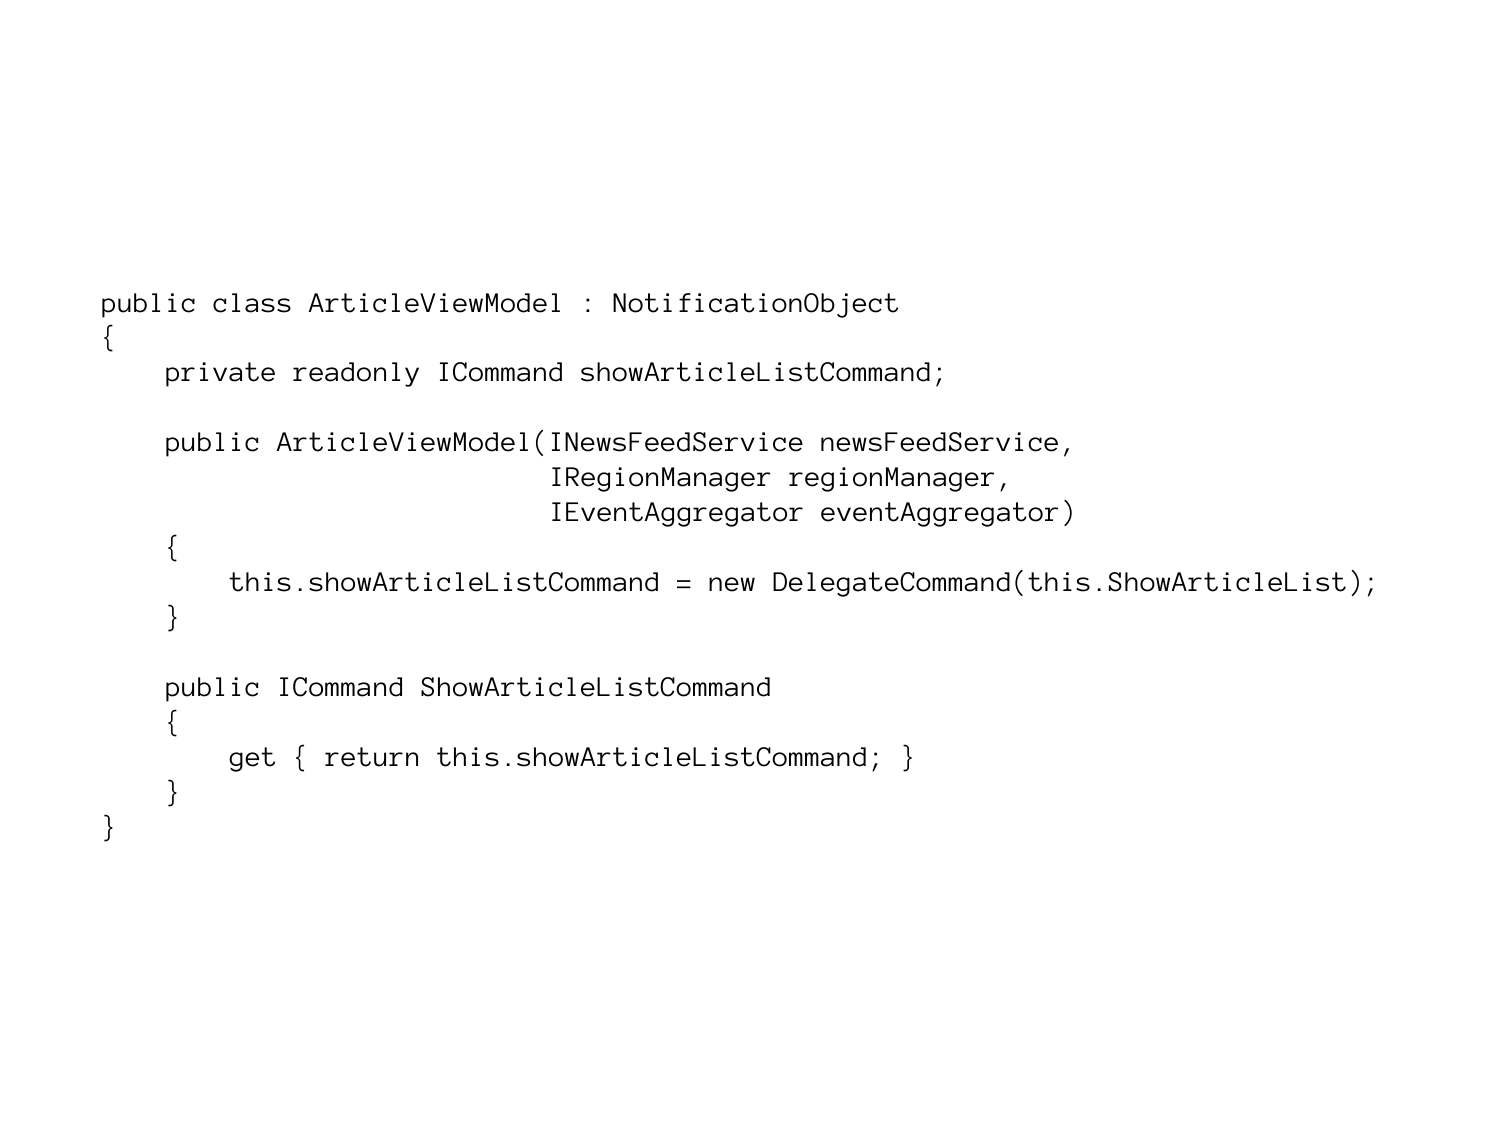

public class ArticleViewModel : NotificationObject
{
    private readonly ICommand showArticleListCommand;

    public ArticleViewModel(INewsFeedService newsFeedService,
                            IRegionManager regionManager,
                            IEventAggregator eventAggregator)
    {
        this.showArticleListCommand = new DelegateCommand(this.ShowArticleList);
    }

    public ICommand ShowArticleListCommand
    {
        get { return this.showArticleListCommand; }
    }
}